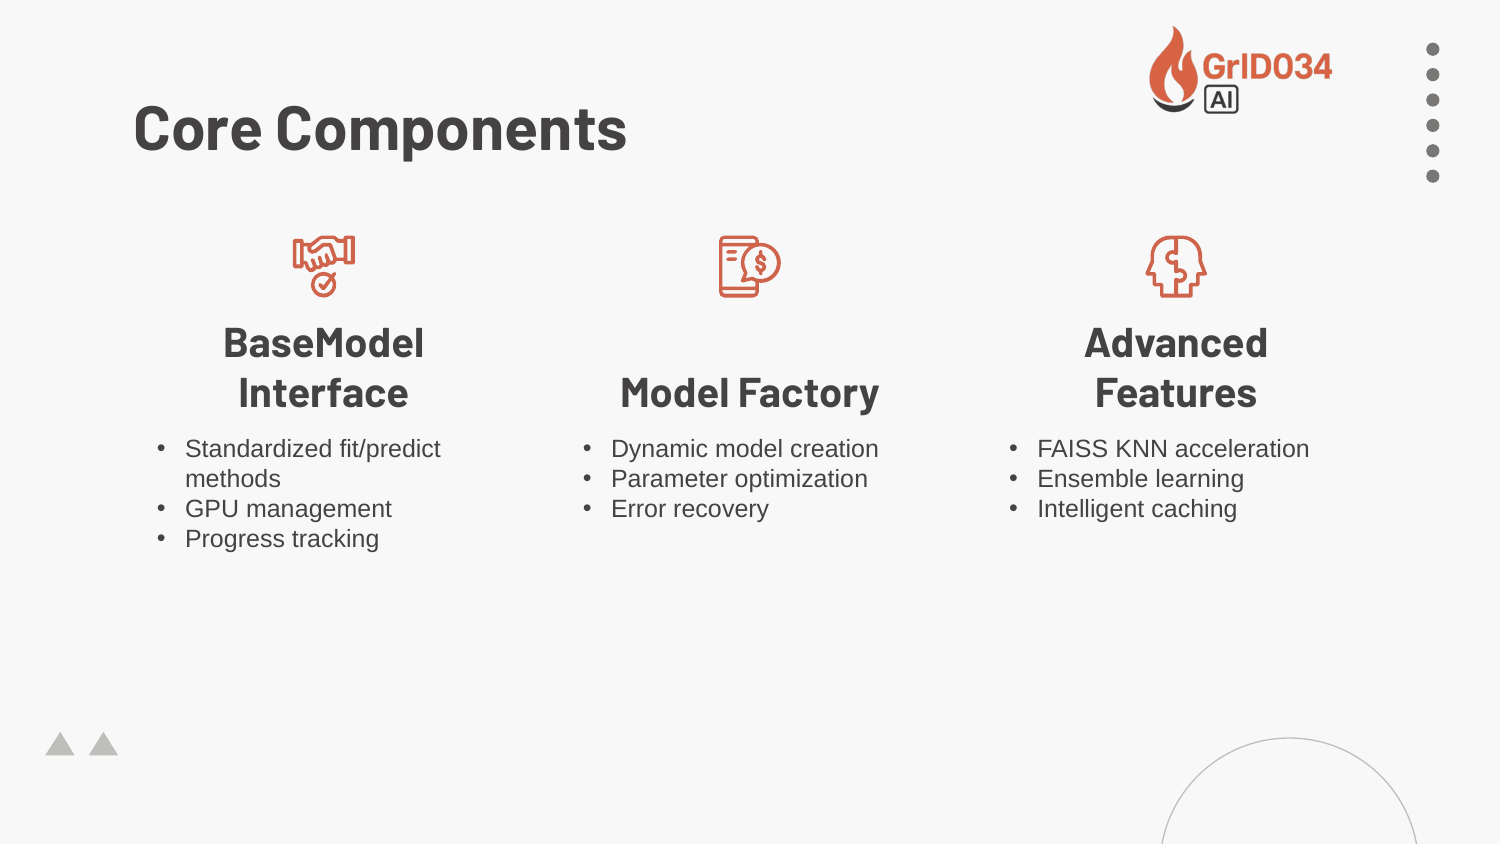

# Core Components

BaseModel Interface
Model Factory
Advanced Features
Standardized fit/predict methods
GPU management
Progress tracking
Dynamic model creation
Parameter optimization
Error recovery
FAISS KNN acceleration
Ensemble learning
Intelligent caching